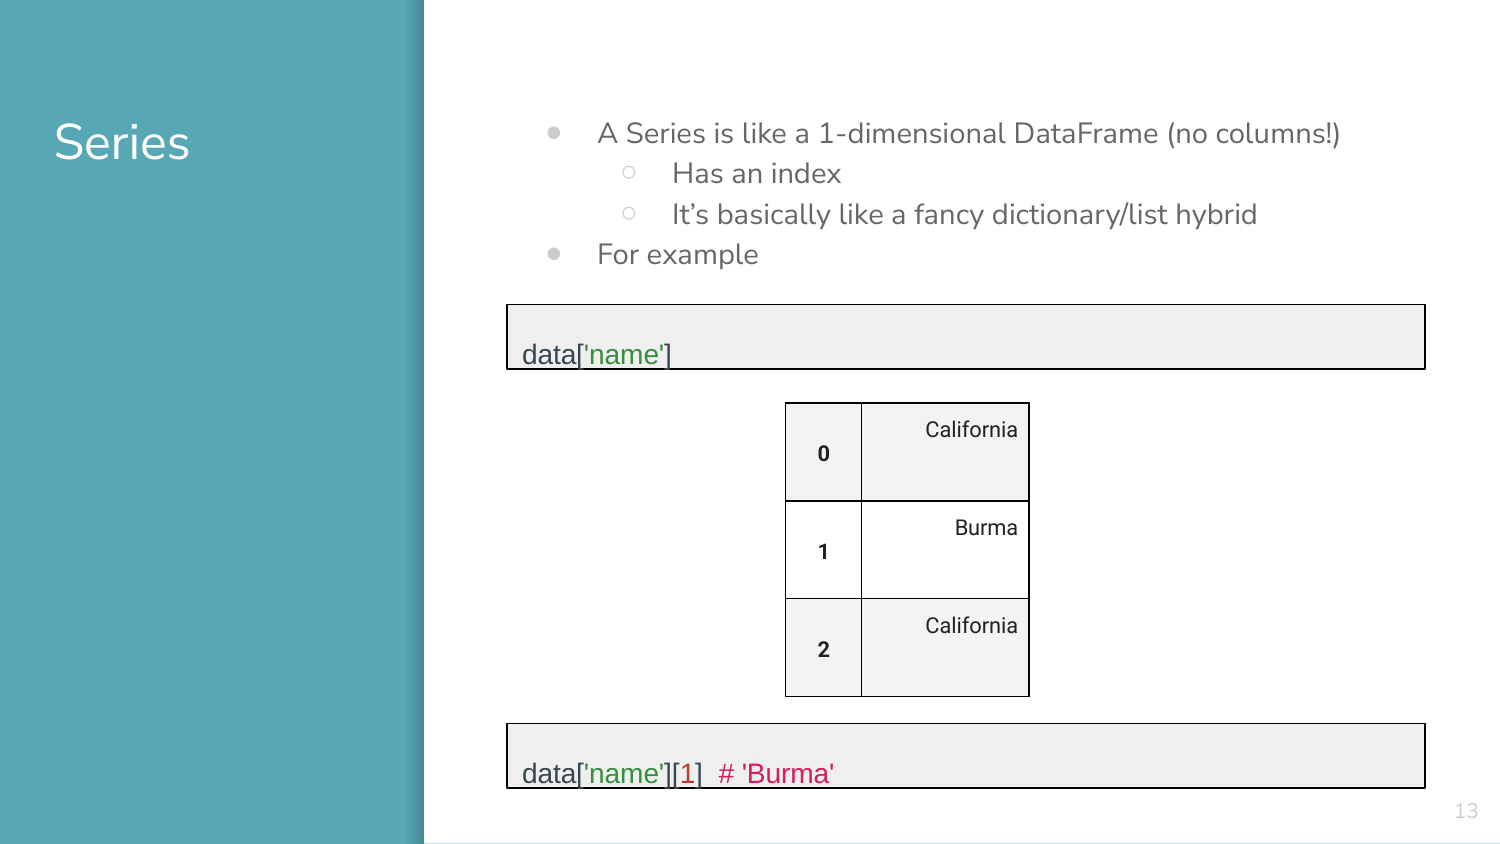

# Series
A Series is like a 1-dimensional DataFrame (no columns!)
Has an index
It’s basically like a fancy dictionary/list hybrid
For example

data['name']

| 0 | California |
| --- | --- |
| 1 | Burma |
| 2 | California |
data['name'][1]  # 'Burma'

13